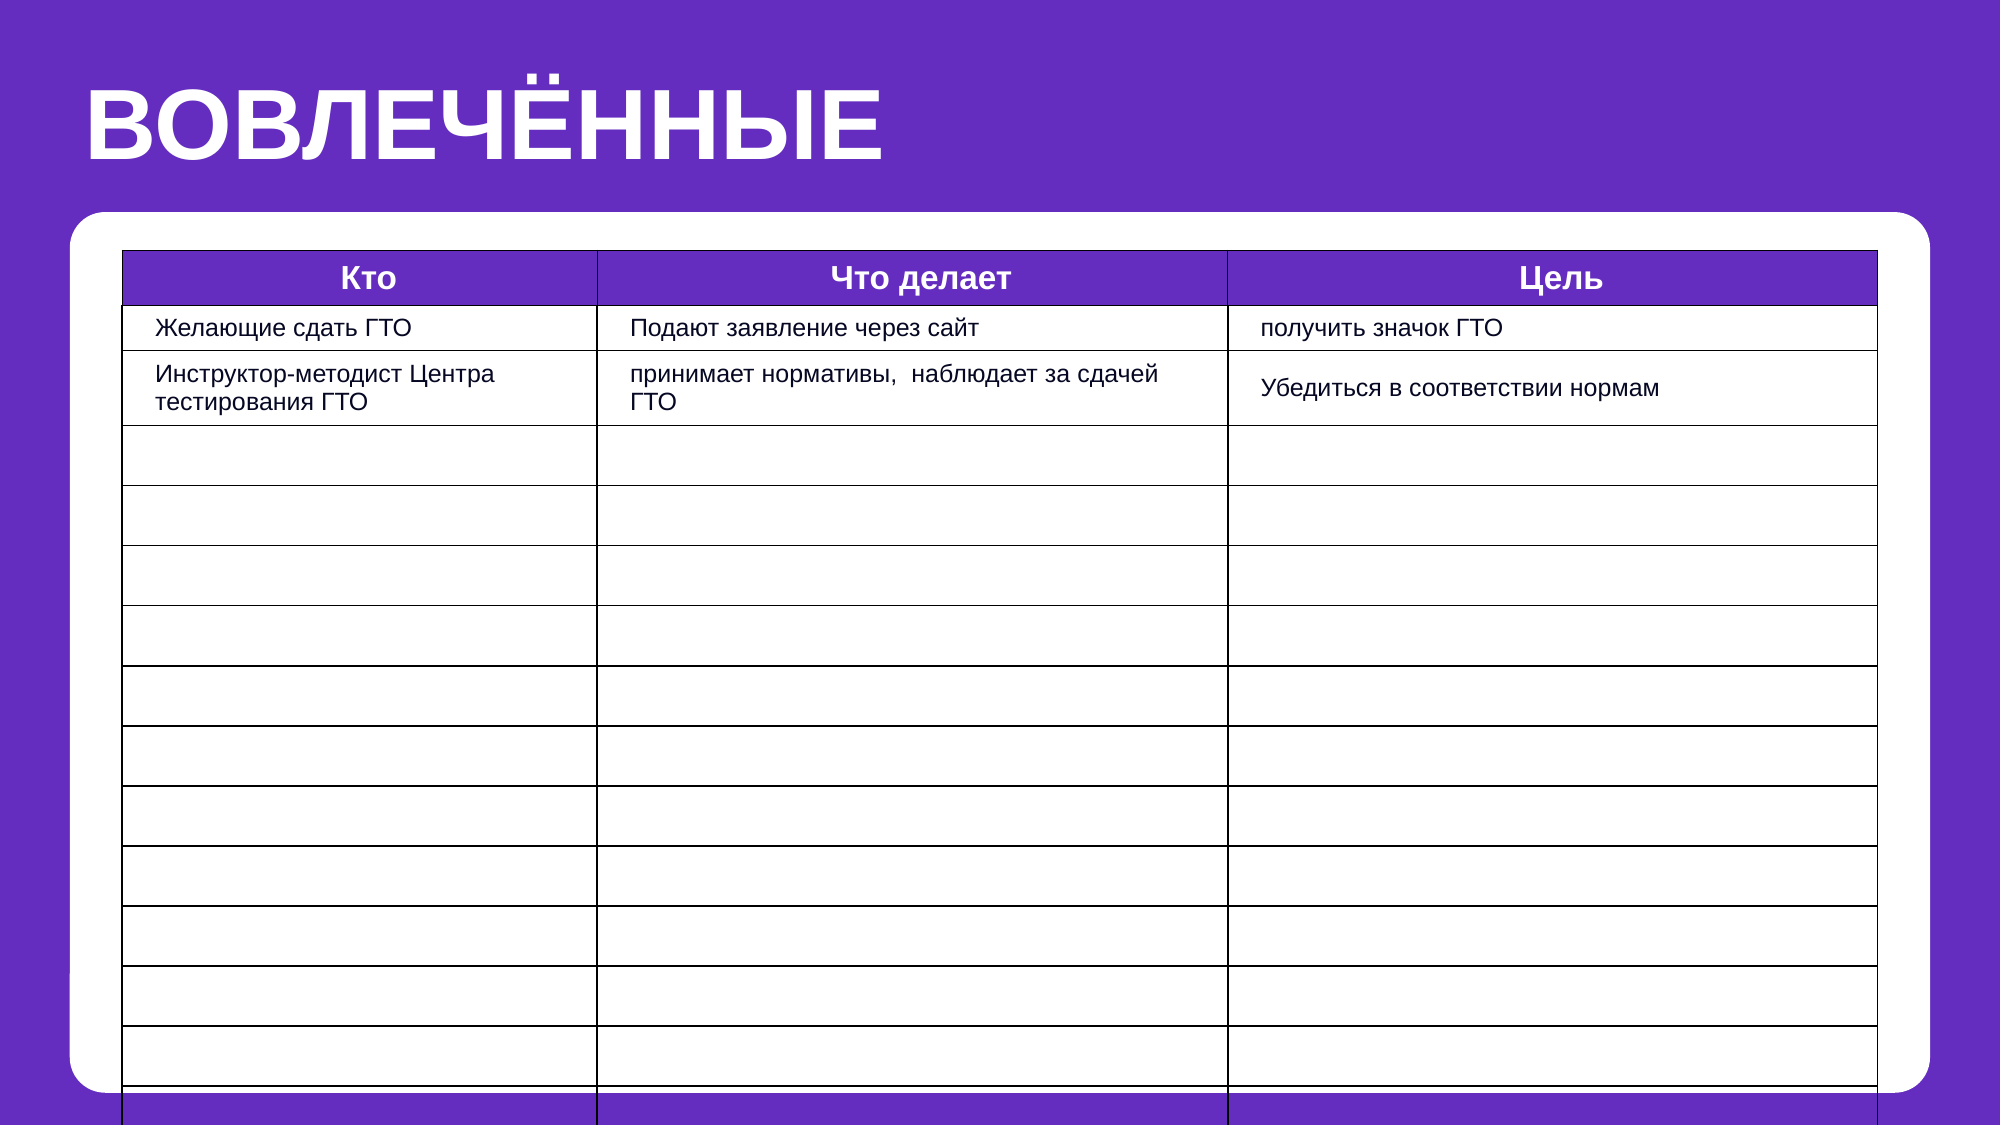

ВОВЛЕЧЁННЫЕ

| Кто | Что делает | Цель |
| --- | --- | --- |
| Желающие сдать ГТО | Подают заявление через сайт | получить значок ГТО |
| Инструктор-методист Центра тестирования ГТО | принимает нормативы, наблюдает за сдачей ГТО | Убедиться в соответствии нормам |
|  |  |  |
|  |  |  |
|  |  |  |
|  |  |  |
|  |  |  |
|  |  |  |
|  |  |  |
|  |  |  |
|  |  |  |
|  |  |  |
|  |  |  |
|  |  |  |
|  |  |  |